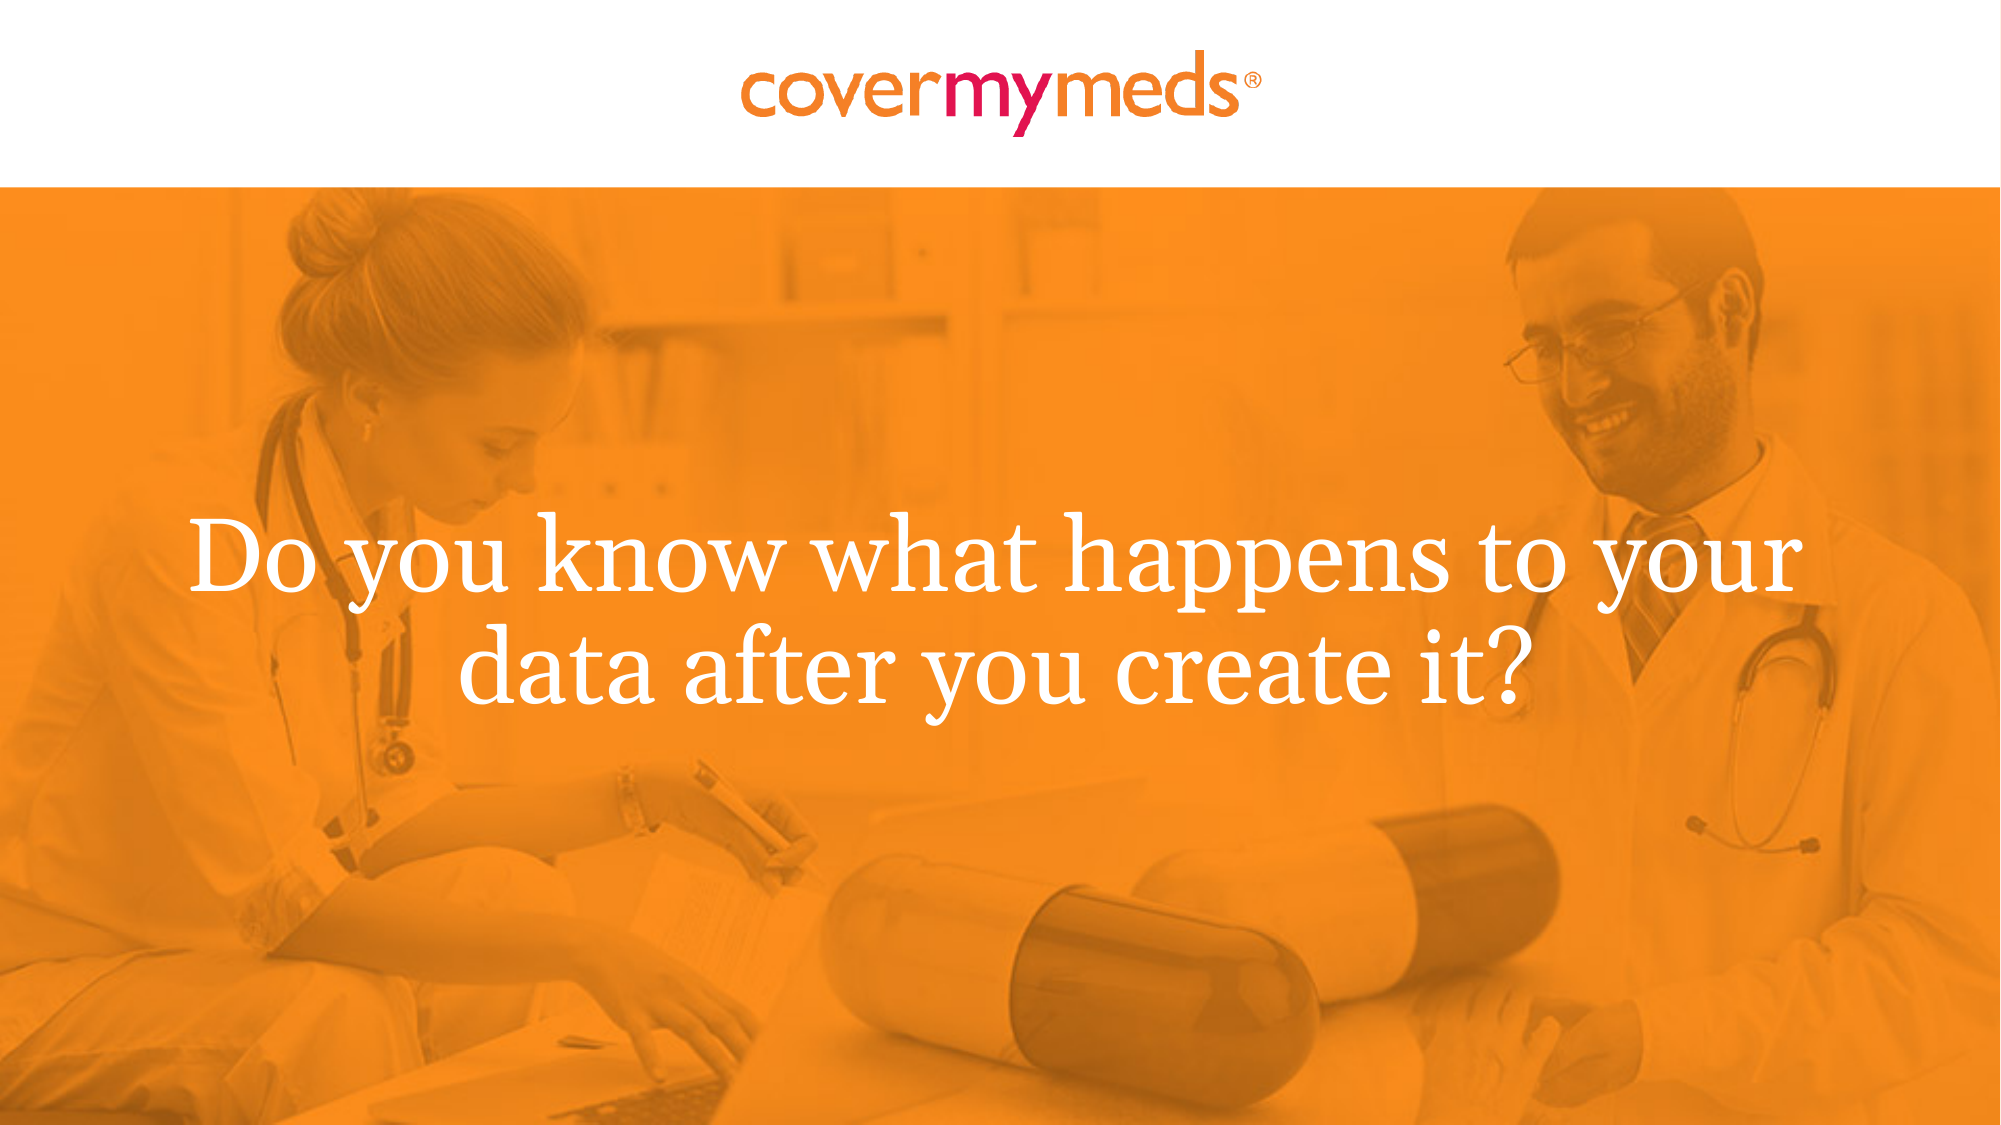

Do you know what happens to your data after you create it?